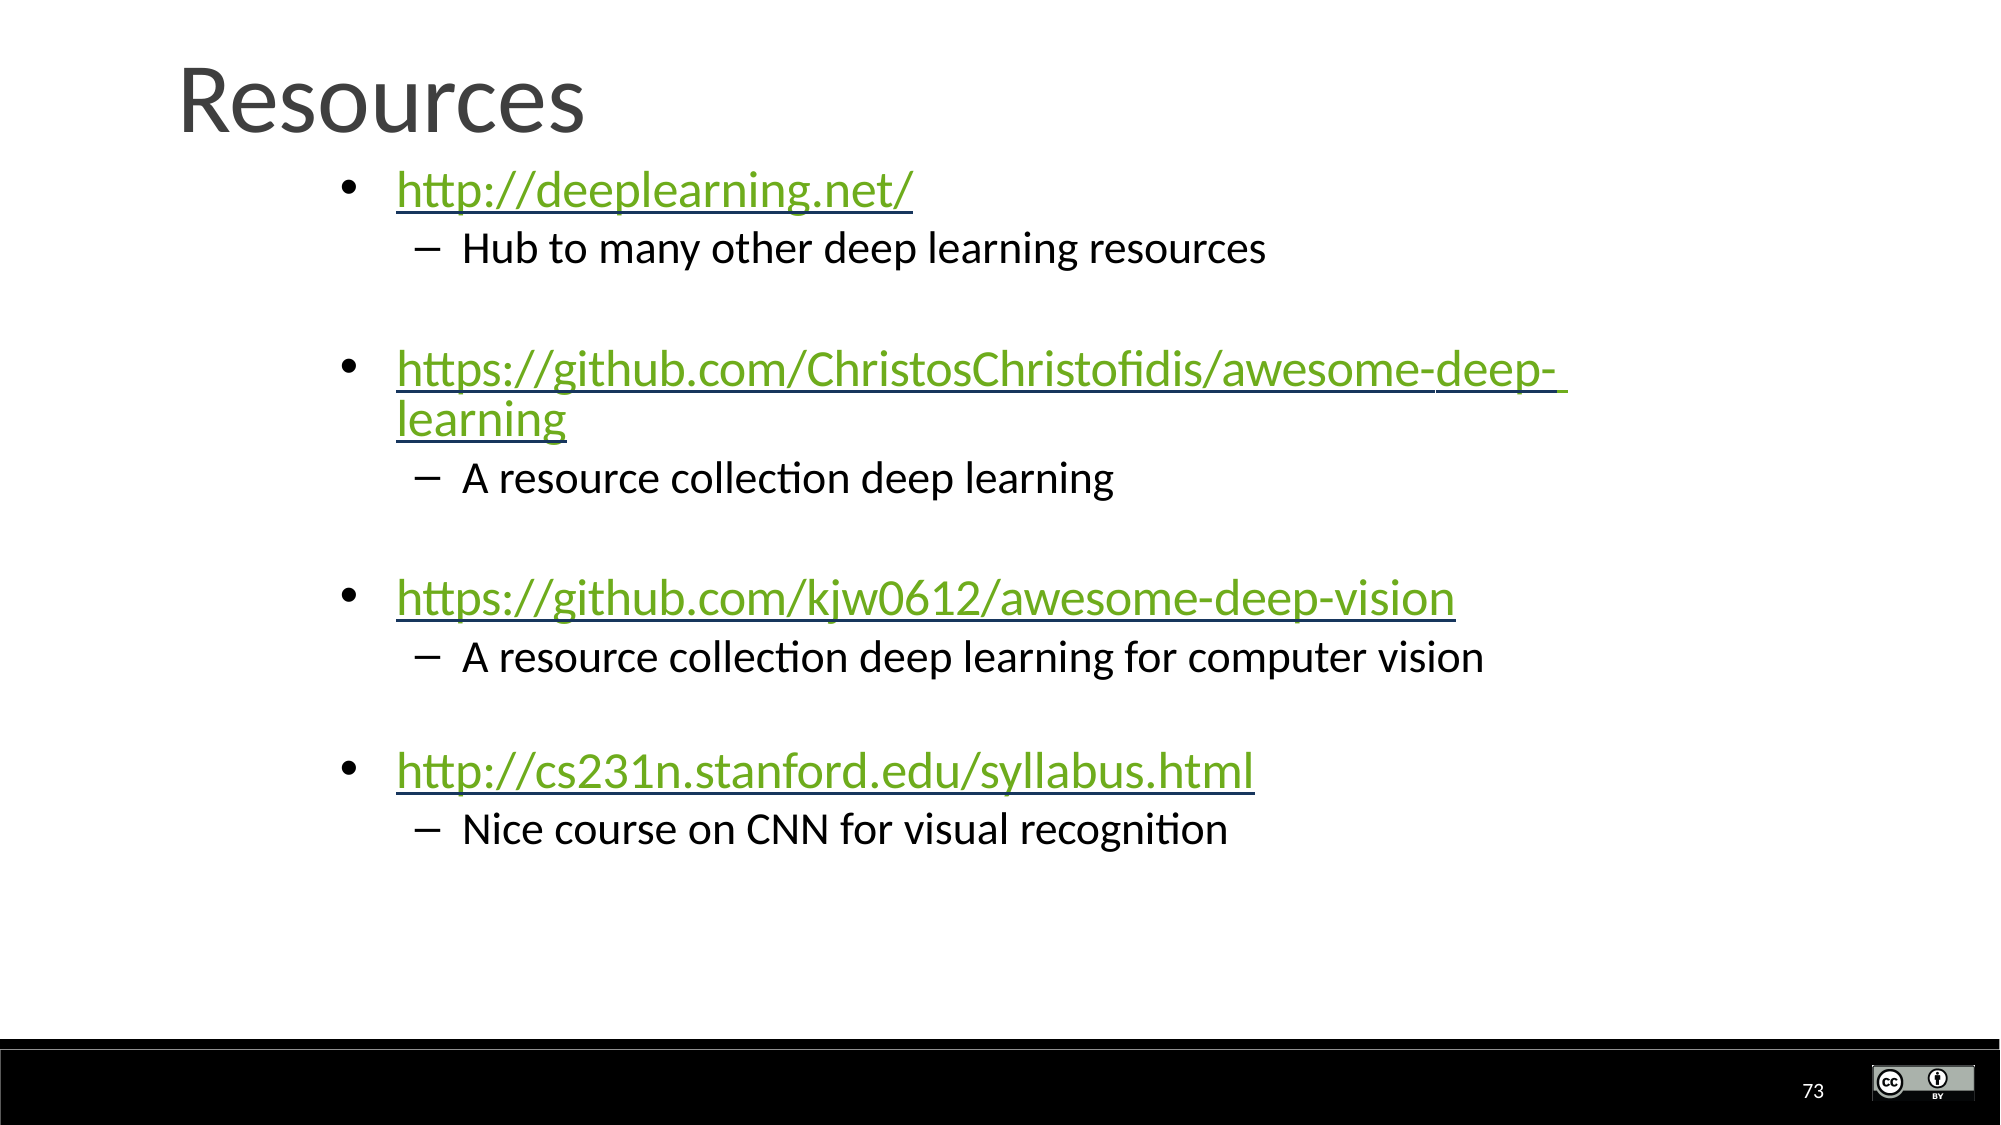

# Resources
http://deeplearning.net/
Hub to many other deep learning resources

https://github.com/ChristosChristofidis/awesome-deep- learning
A resource collection deep learning

https://github.com/kjw0612/awesome-deep-vision
A resource collection deep learning for computer vision
http://cs231n.stanford.edu/syllabus.html
Nice course on CNN for visual recognition

73